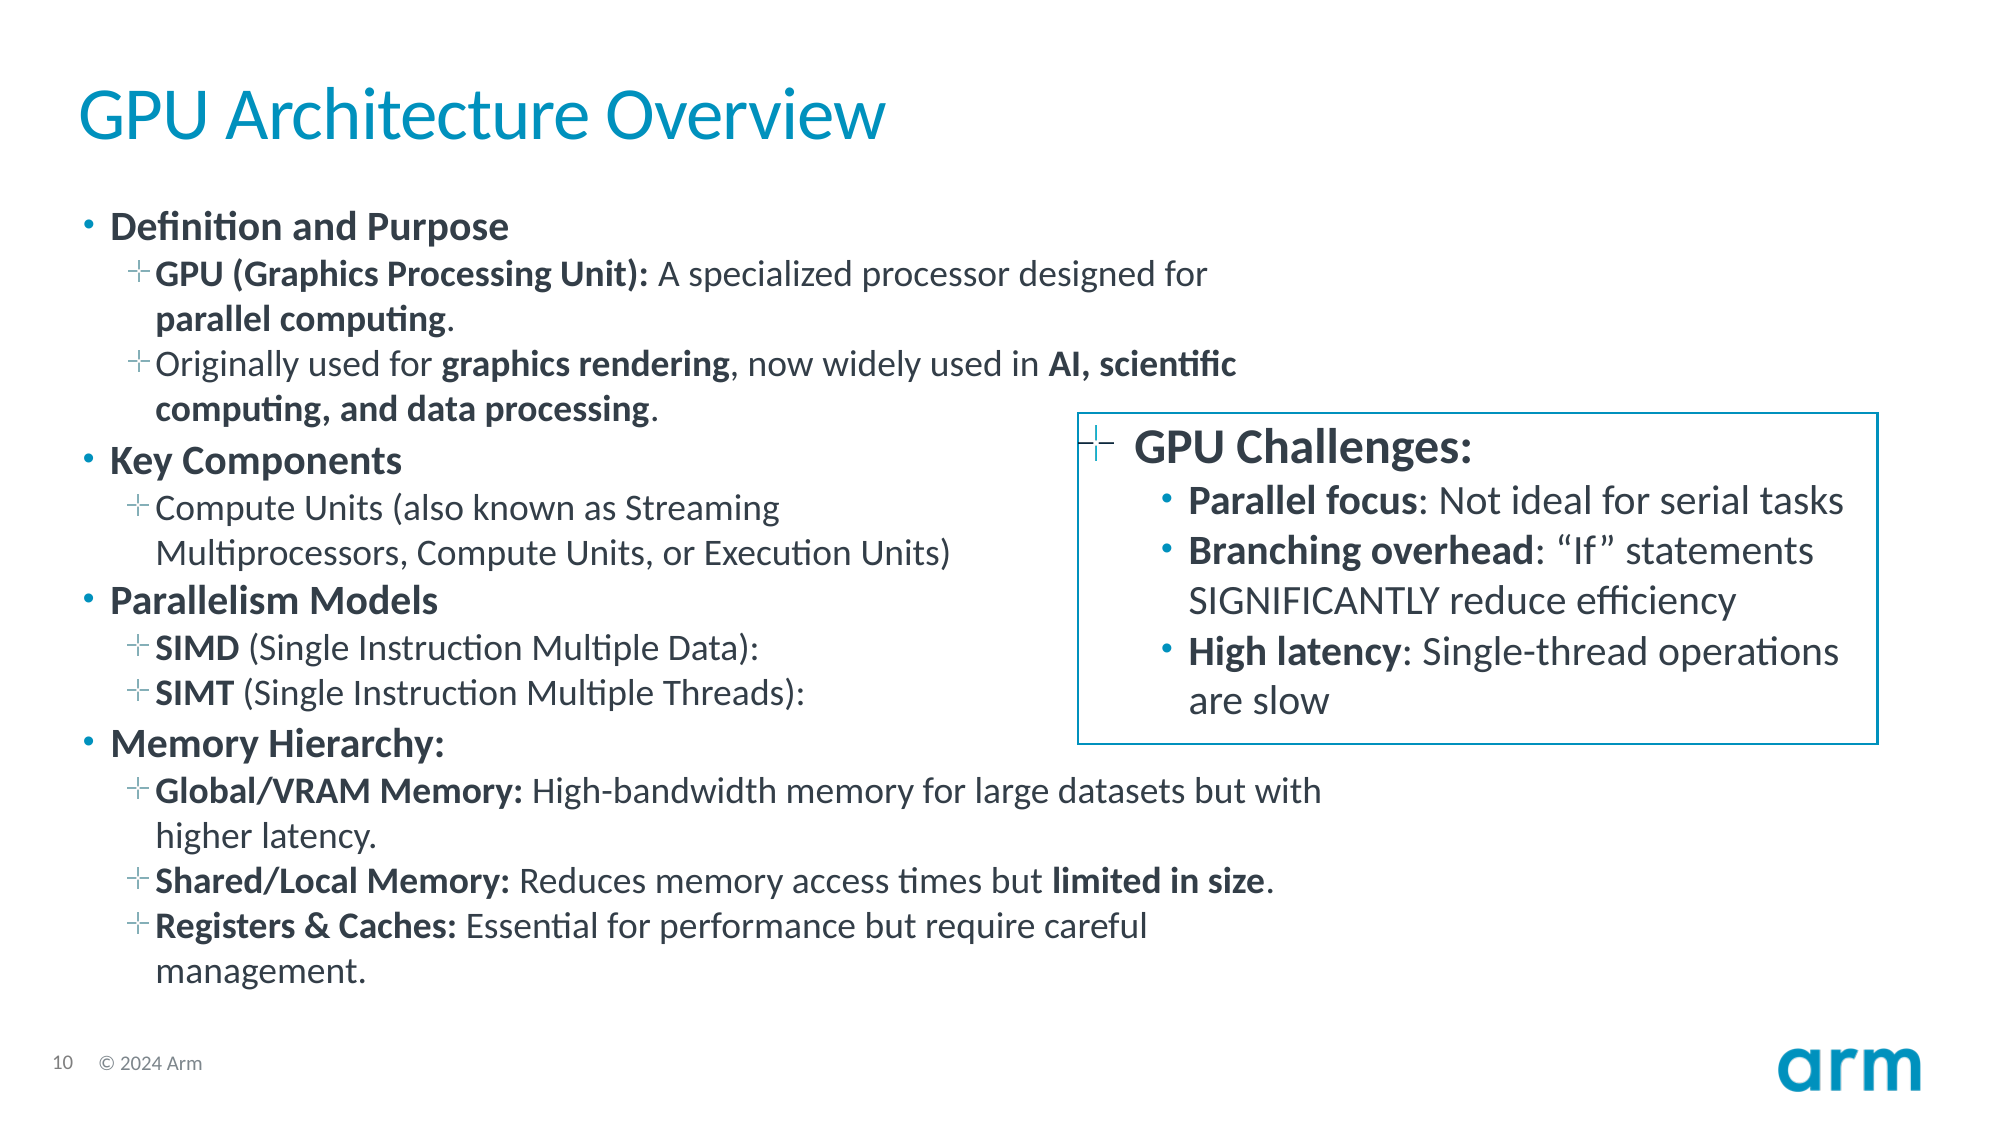

# GPU Architecture Overview
Definition and Purpose
GPU (Graphics Processing Unit): A specialized processor designed for parallel computing.
Originally used for graphics rendering, now widely used in AI, scientific computing, and data processing.

Key Components
Compute Units (also known as Streaming Multiprocessors, Compute Units, or Execution Units)
Parallelism Models
SIMD (Single Instruction Multiple Data):
SIMT (Single Instruction Multiple Threads):

GPU Challenges:
Parallel focus: Not ideal for serial tasks
Branching overhead: “If” statements SIGNIFICANTLY reduce efficiency
High latency: Single-thread operations are slow

Memory Hierarchy:
Global/VRAM Memory: High-bandwidth memory for large datasets but with higher latency.
Shared/Local Memory: Reduces memory access times but limited in size.
Registers & Caches: Essential for performance but require careful management.